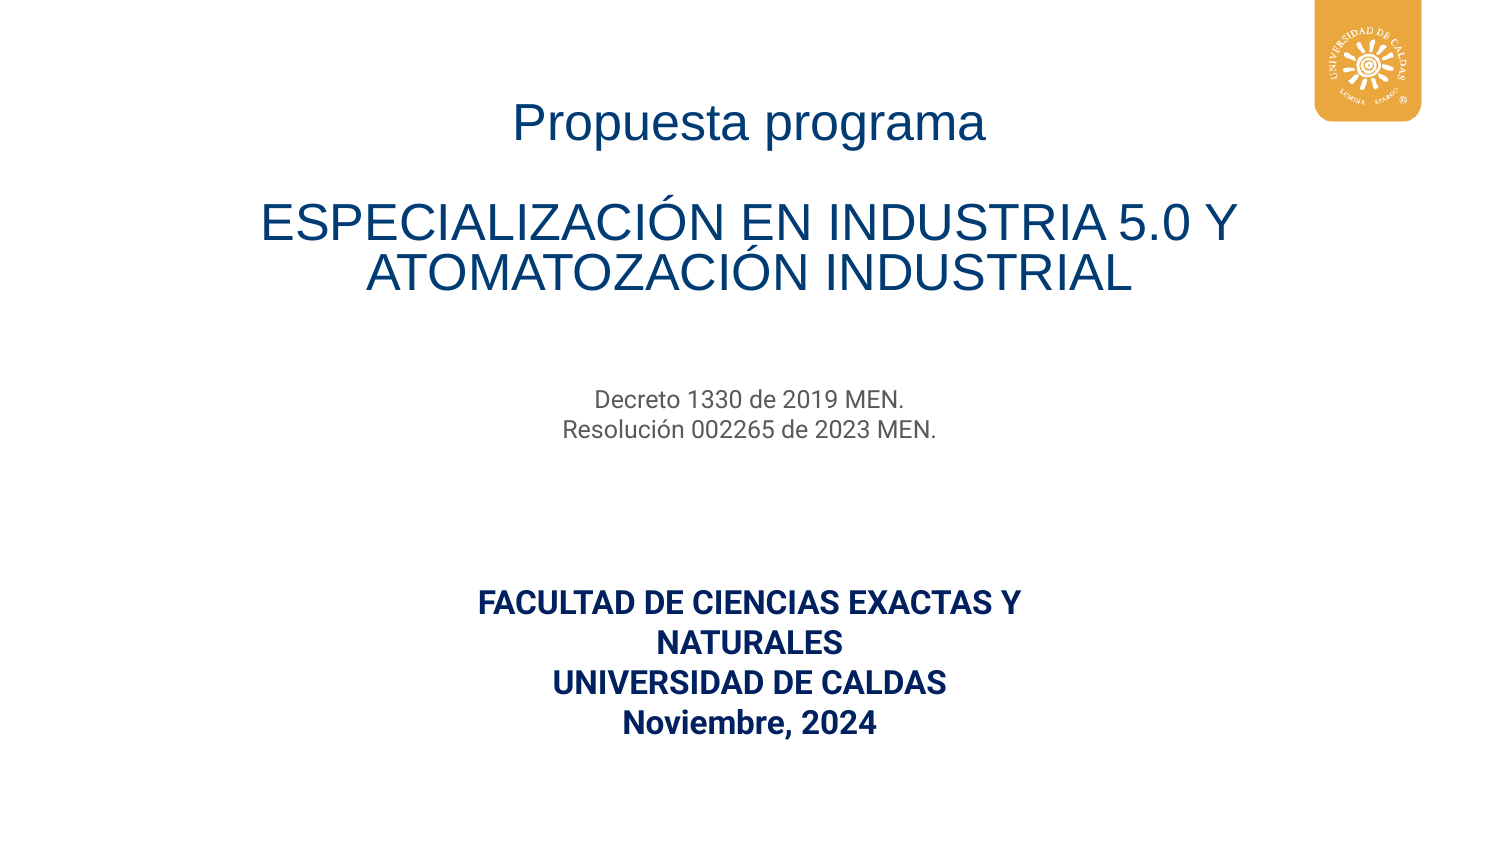

Propuesta programa

ESPECIALIZACIÓN EN INDUSTRIA 5.0 Y ATOMATOZACIÓN INDUSTRIAL

Decreto 1330 de 2019 MEN.
Resolución 002265 de 2023 MEN.
FACULTAD DE CIENCIAS EXACTAS Y NATURALES
UNIVERSIDAD DE CALDAS
Noviembre, 2024